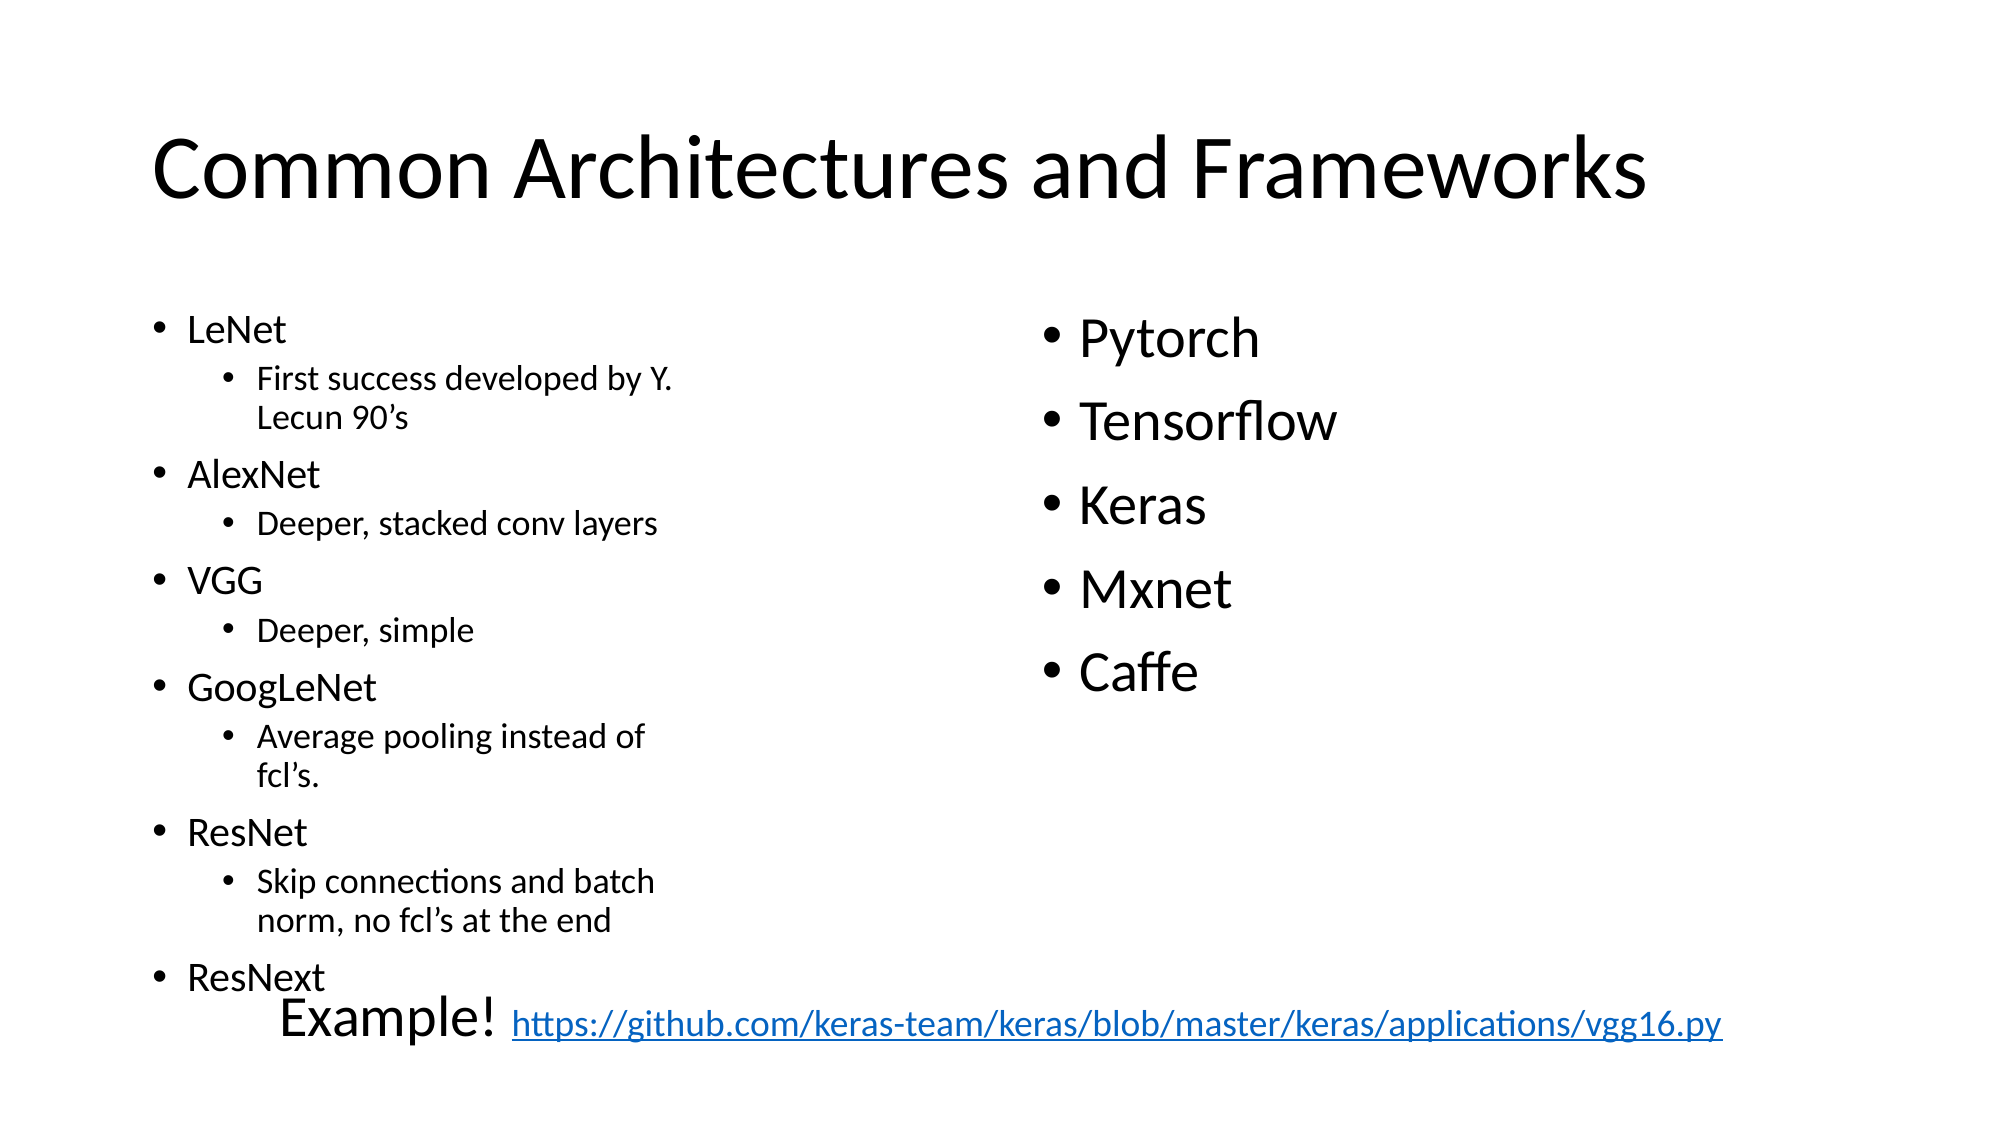

# Common Architectures and Frameworks
LeNet
First success developed by Y. Lecun 90’s
AlexNet
Deeper, stacked conv layers
VGG
Deeper, simple
GoogLeNet
Average pooling instead of fcl’s.
ResNet
Skip connections and batch norm, no fcl’s at the end
ResNext

Pytorch
Tensorflow
Keras
Mxnet
Caffe
Example! https://github.com/keras-team/keras/blob/master/keras/applications/vgg16.py